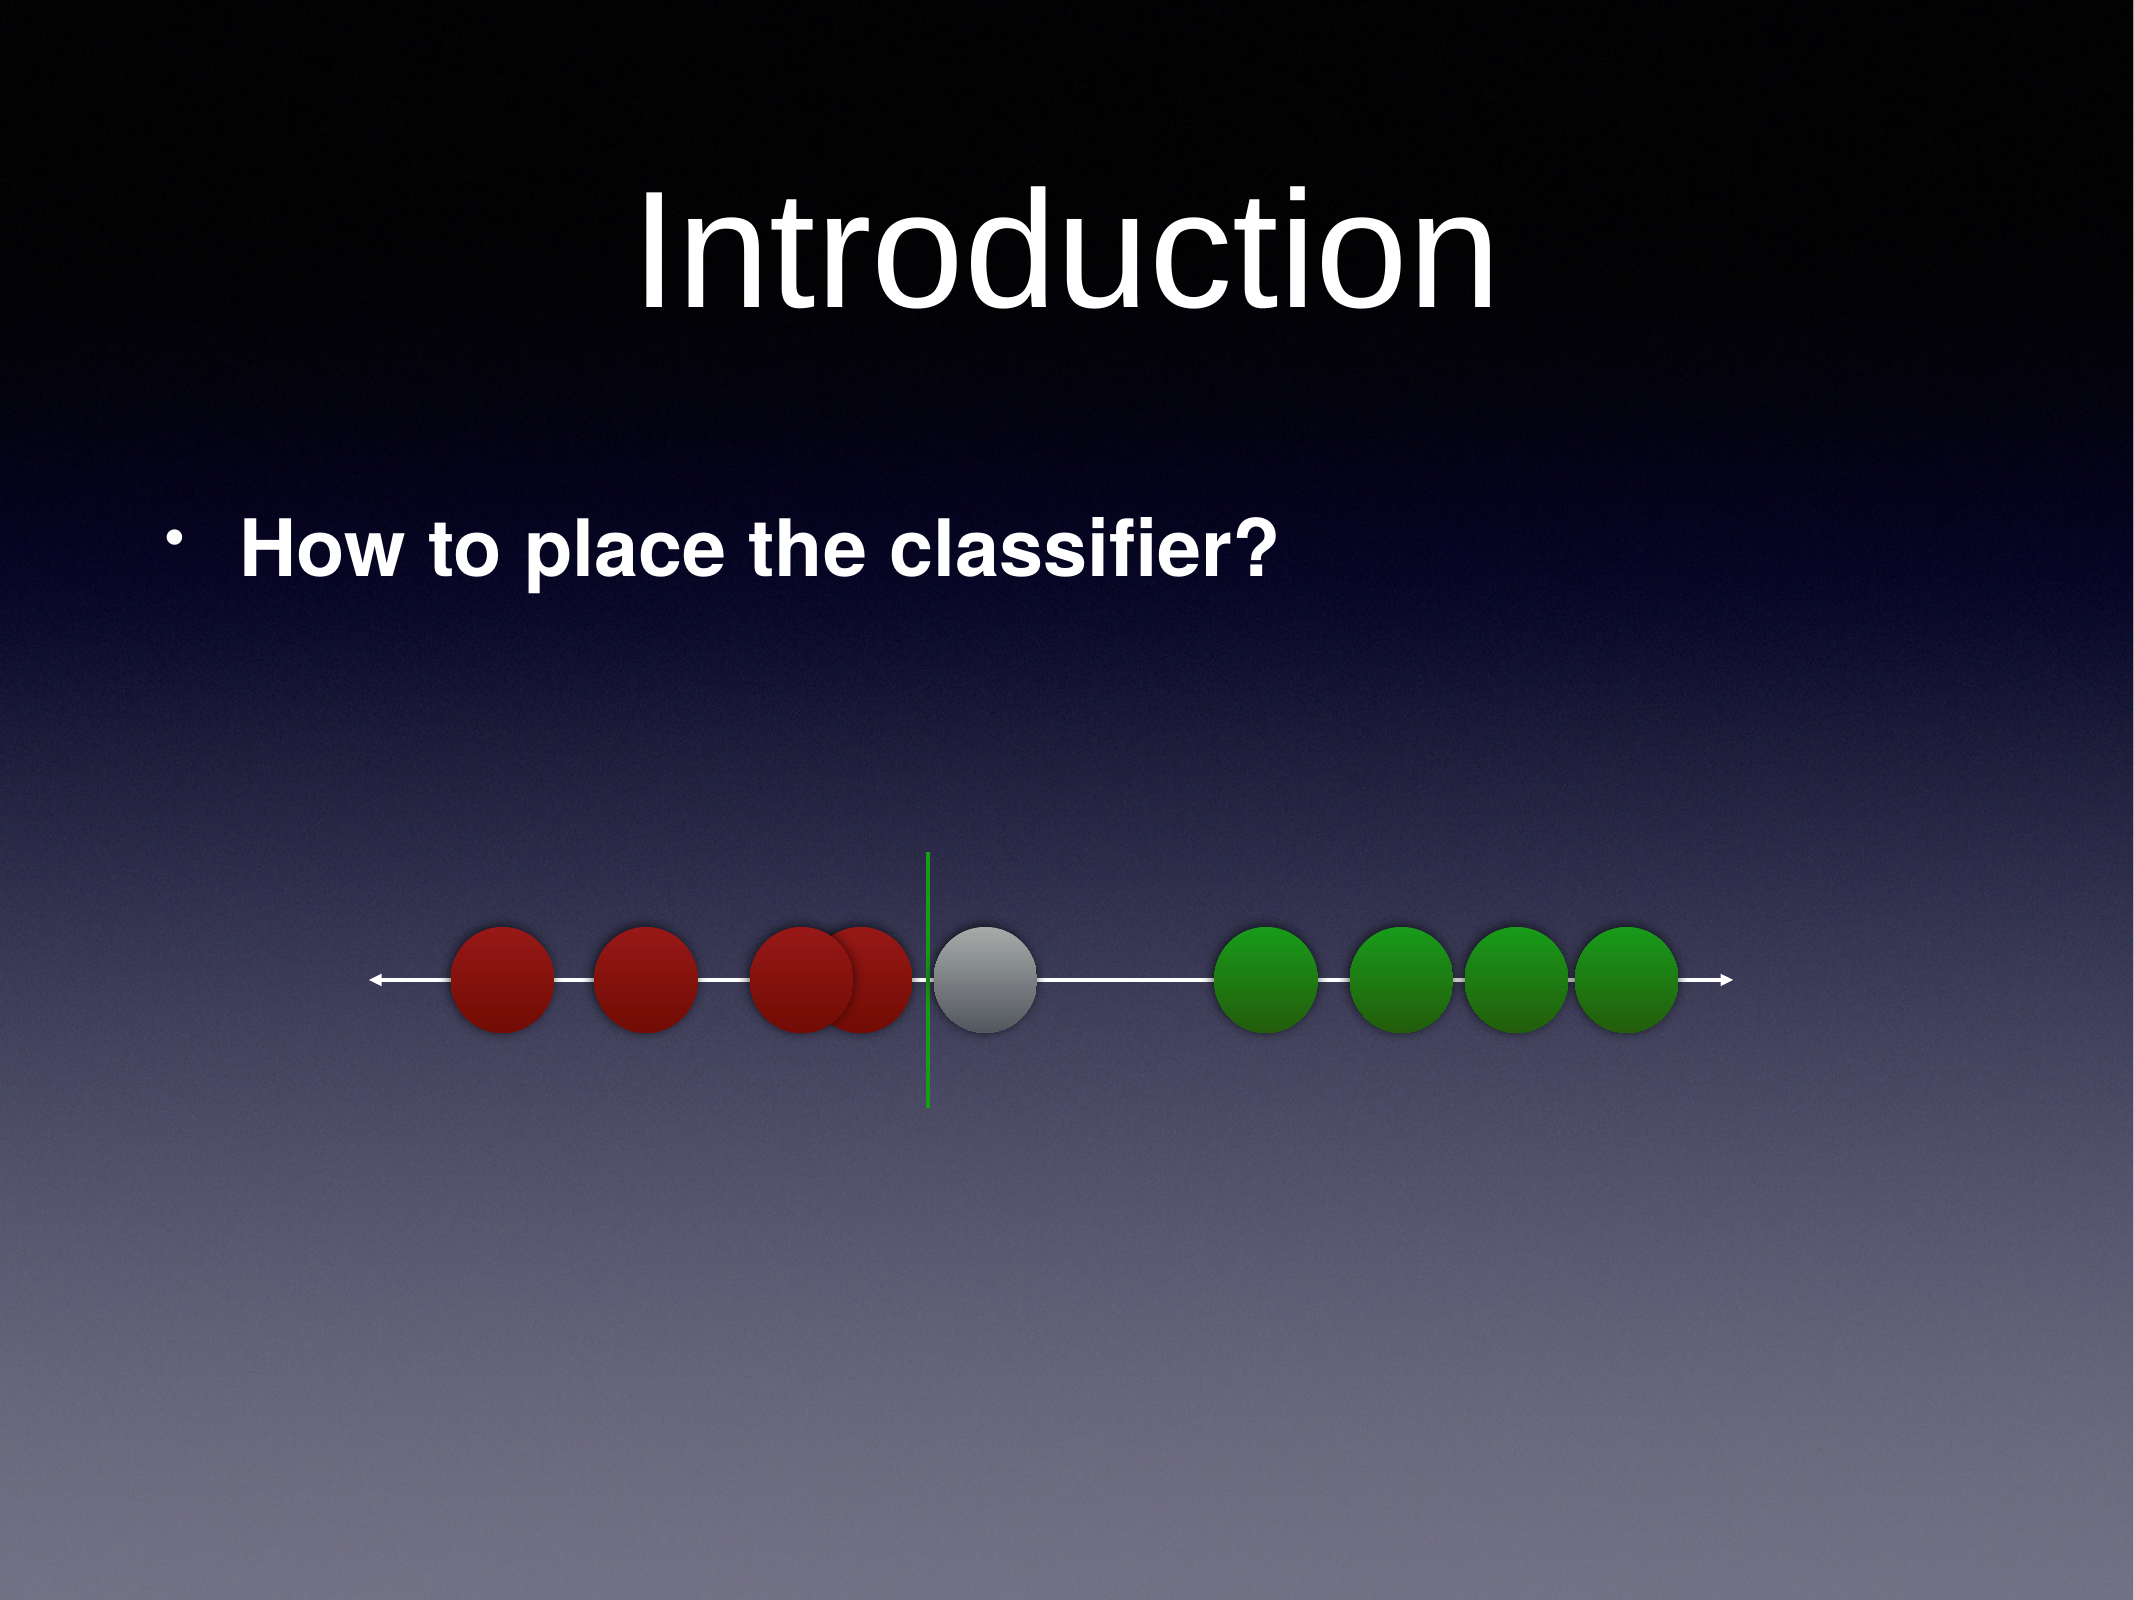

# Introduction
How to place the classifier?

6